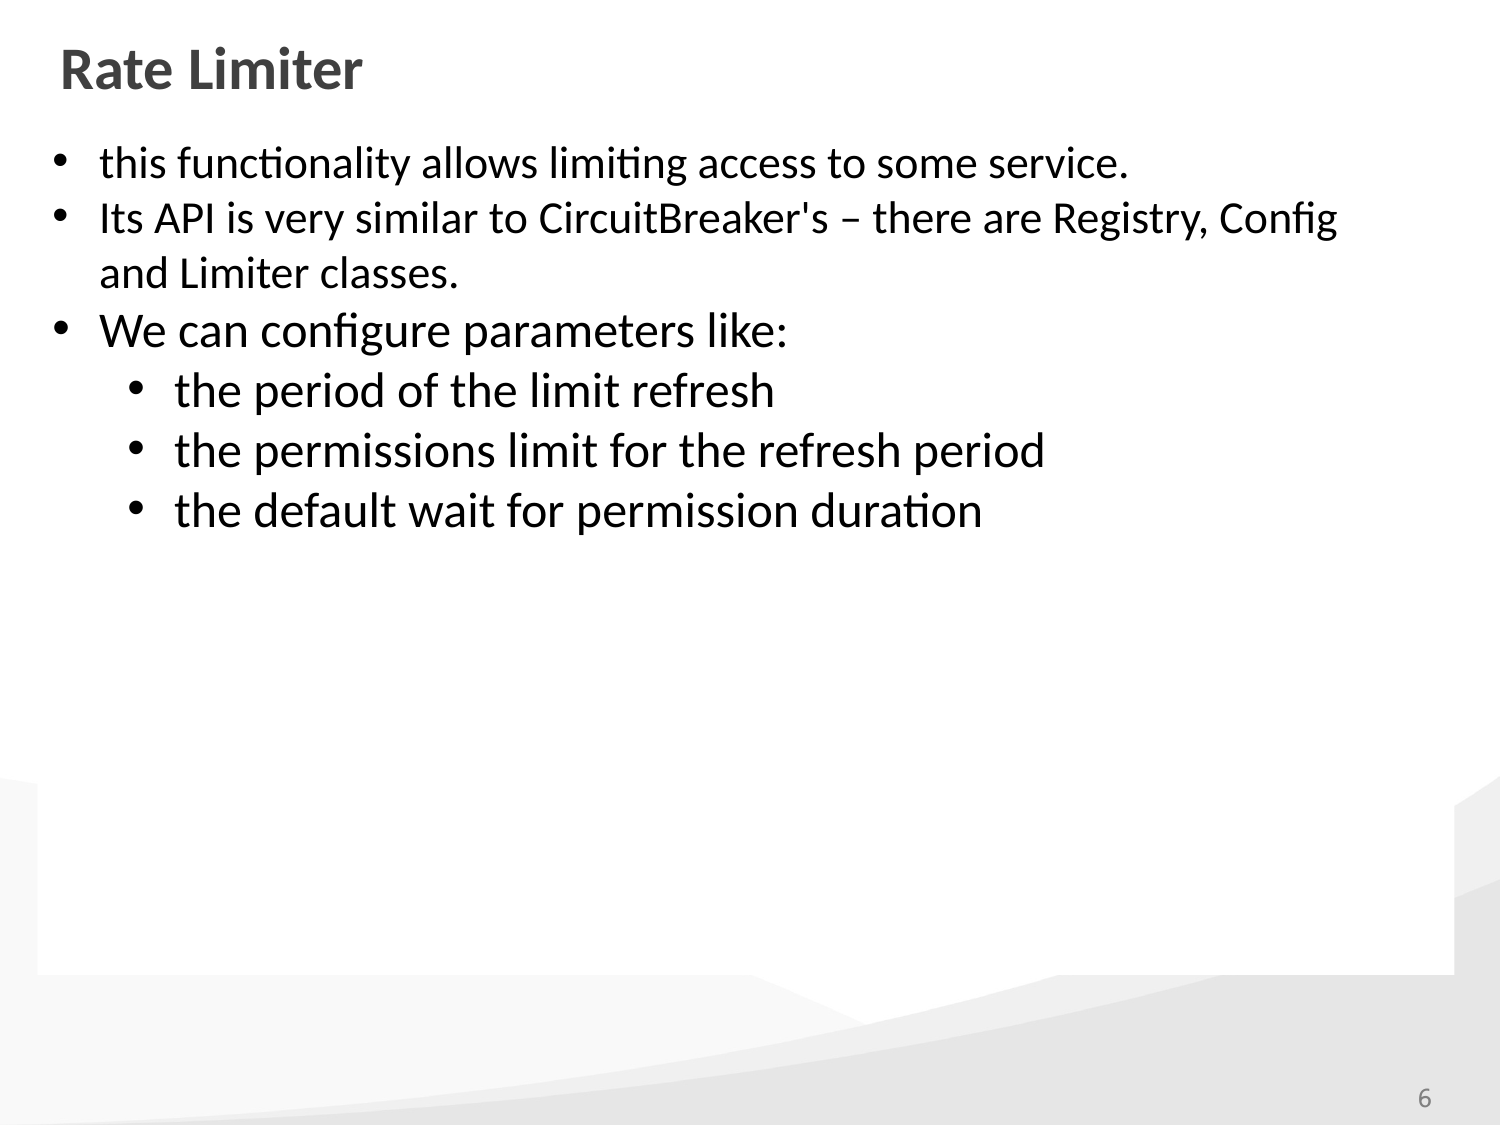

# Rate Limiter
this functionality allows limiting access to some service.
Its API is very similar to CircuitBreaker's – there are Registry, Config and Limiter classes.
We can configure parameters like:
the period of the limit refresh
the permissions limit for the refresh period
the default wait for permission duration